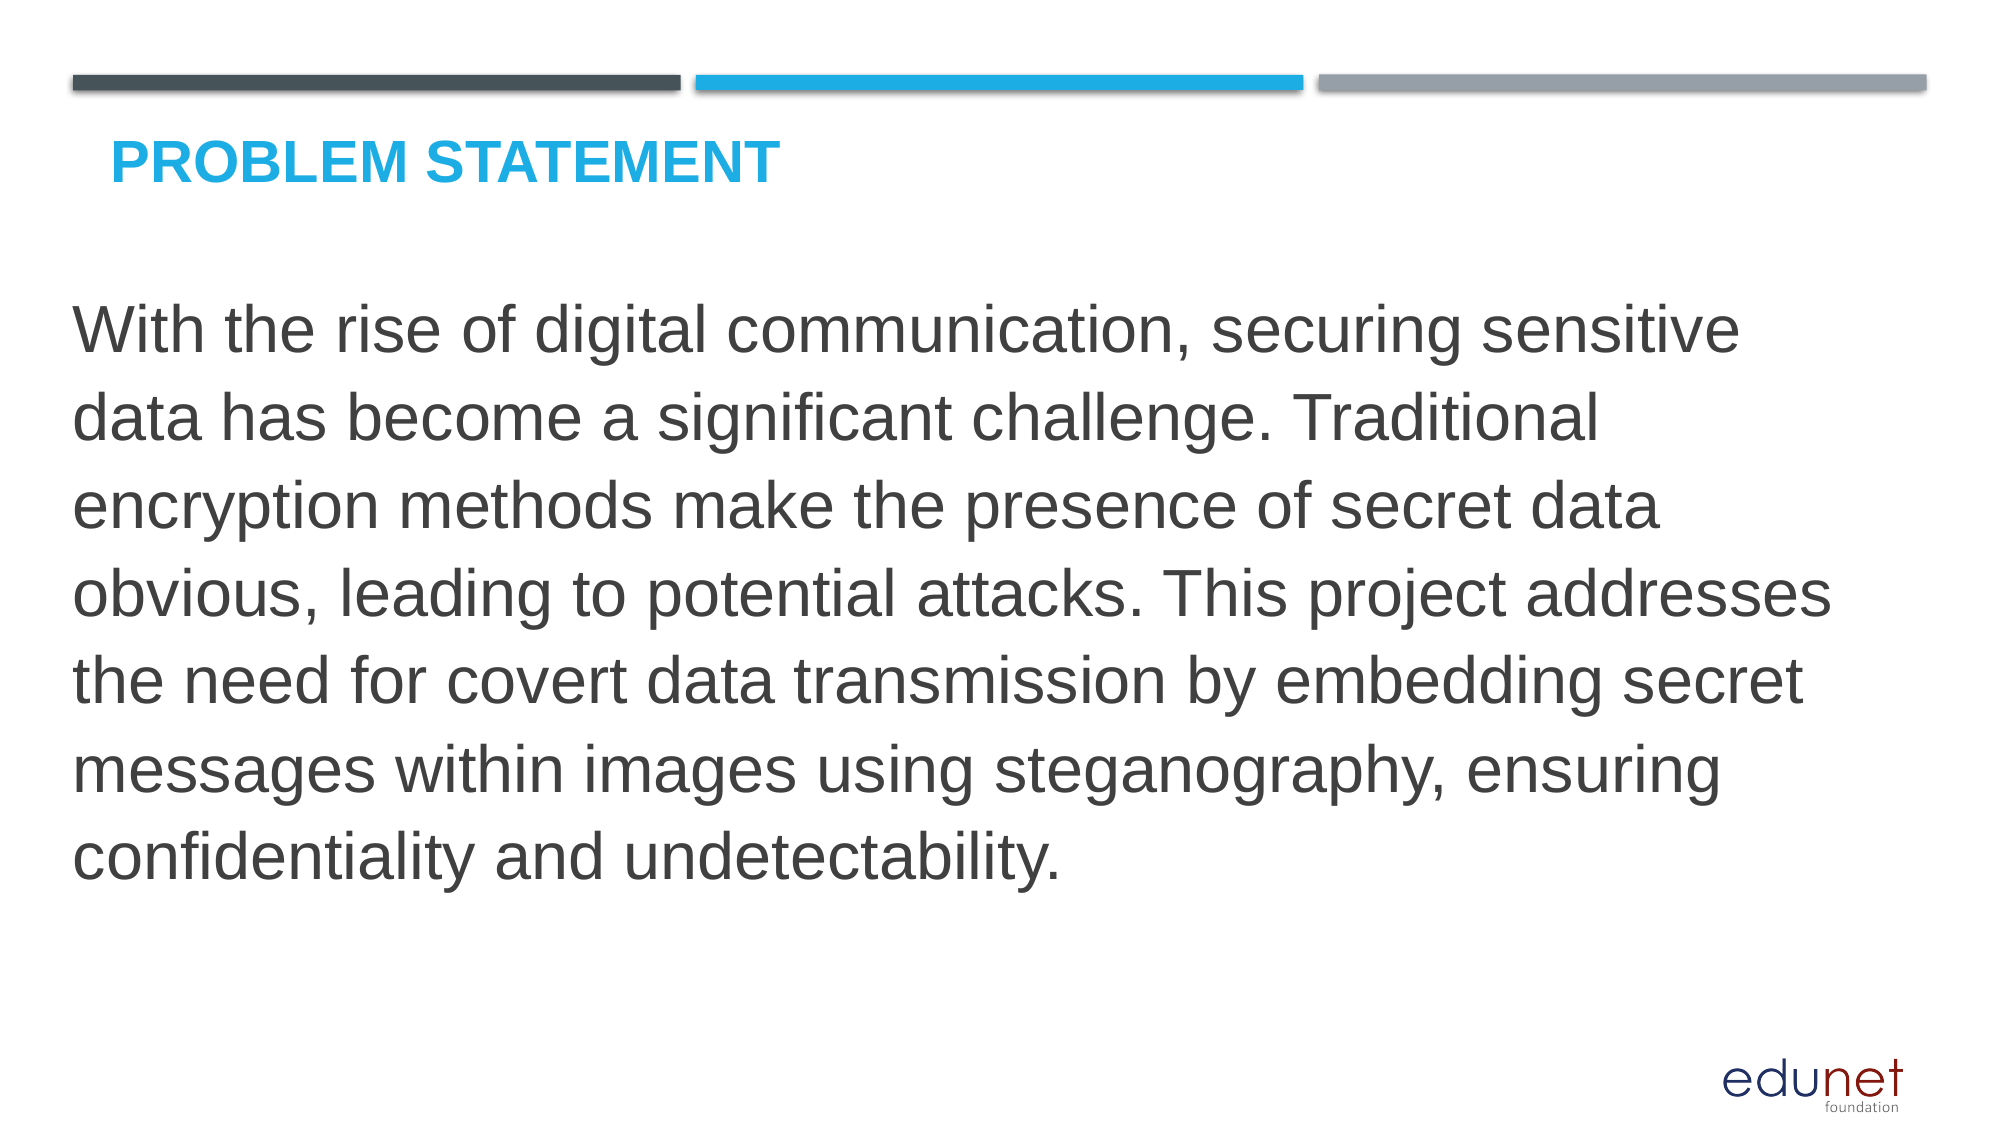

# Problem Statement
With the rise of digital communication, securing sensitive data has become a significant challenge. Traditional encryption methods make the presence of secret data obvious, leading to potential attacks. This project addresses the need for covert data transmission by embedding secret messages within images using steganography, ensuring confidentiality and undetectability.